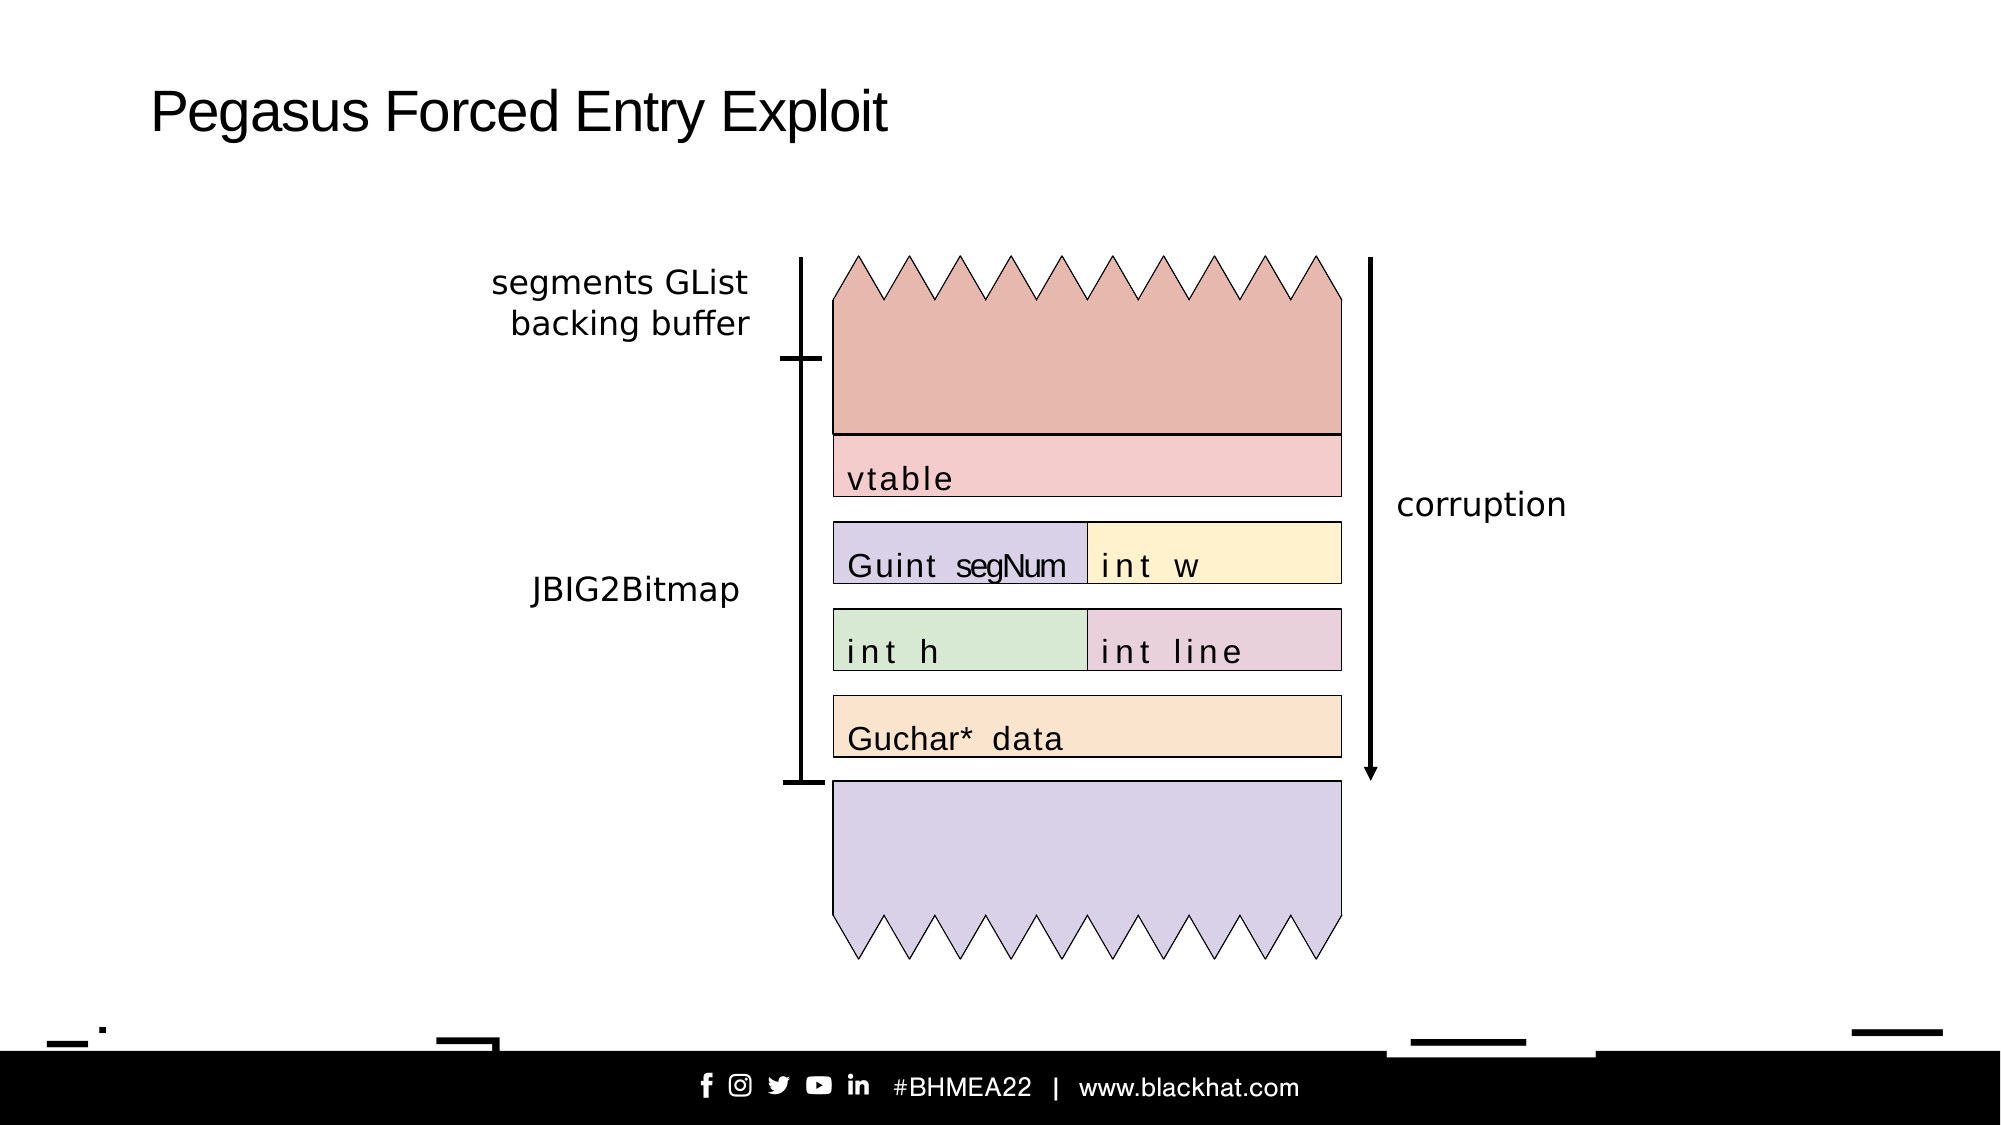

# Pegasus Forced Entry Exploit

segments GList  backing buffer
vtable
corruption
Guint segNum
int w
JBIG2Bitmap
int h
int line
Guchar* data